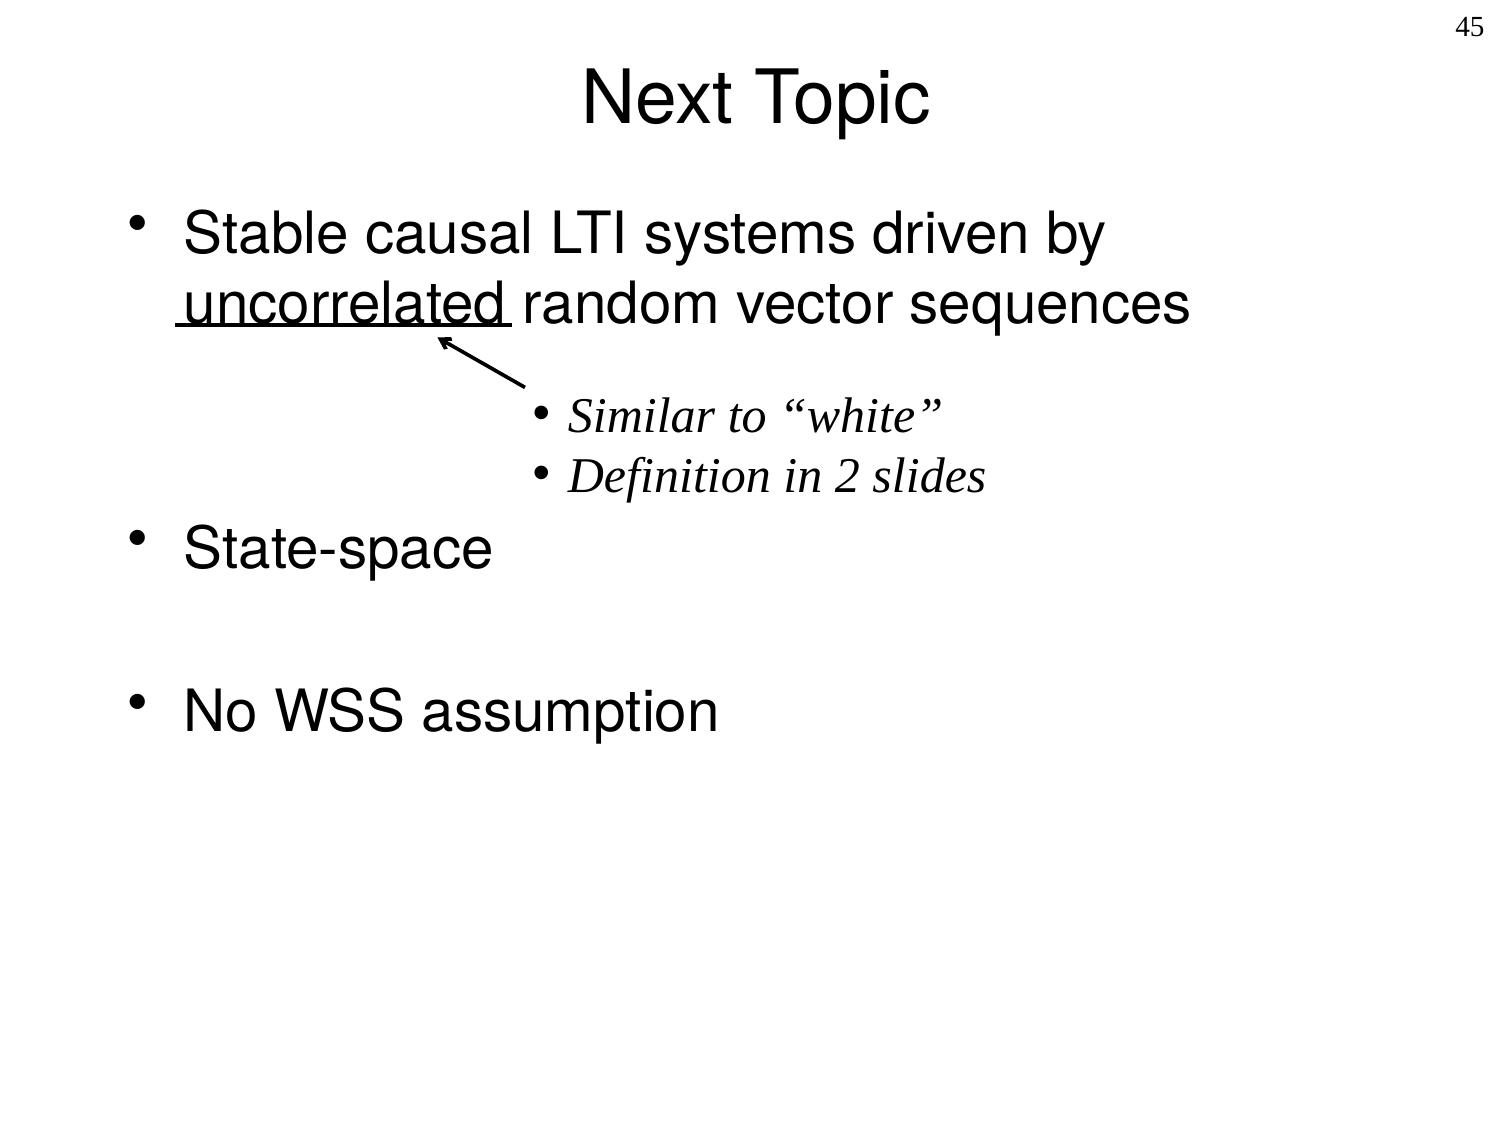

# Next Topic
45
Stable causal LTI systems driven by uncorrelated random vector sequences

State-space

No WSS assumption

Similar to “white”
Definition in 2 slides